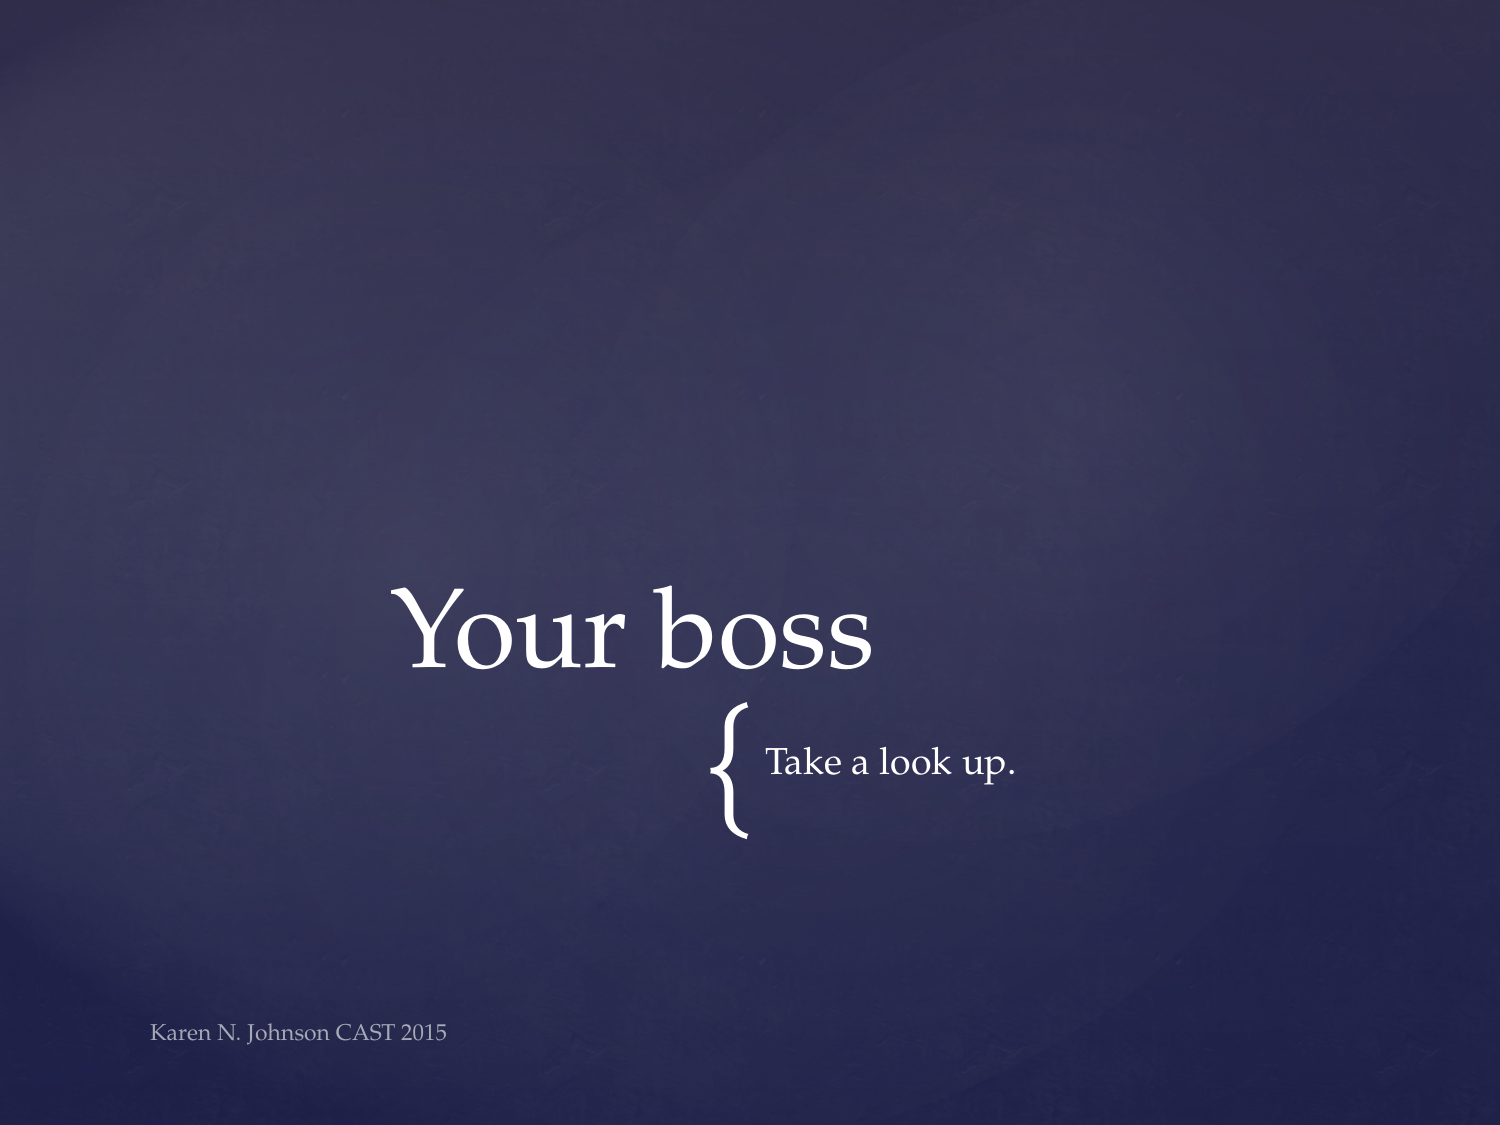

# Your boss
Take a look up.
Karen N. Johnson CAST 2015